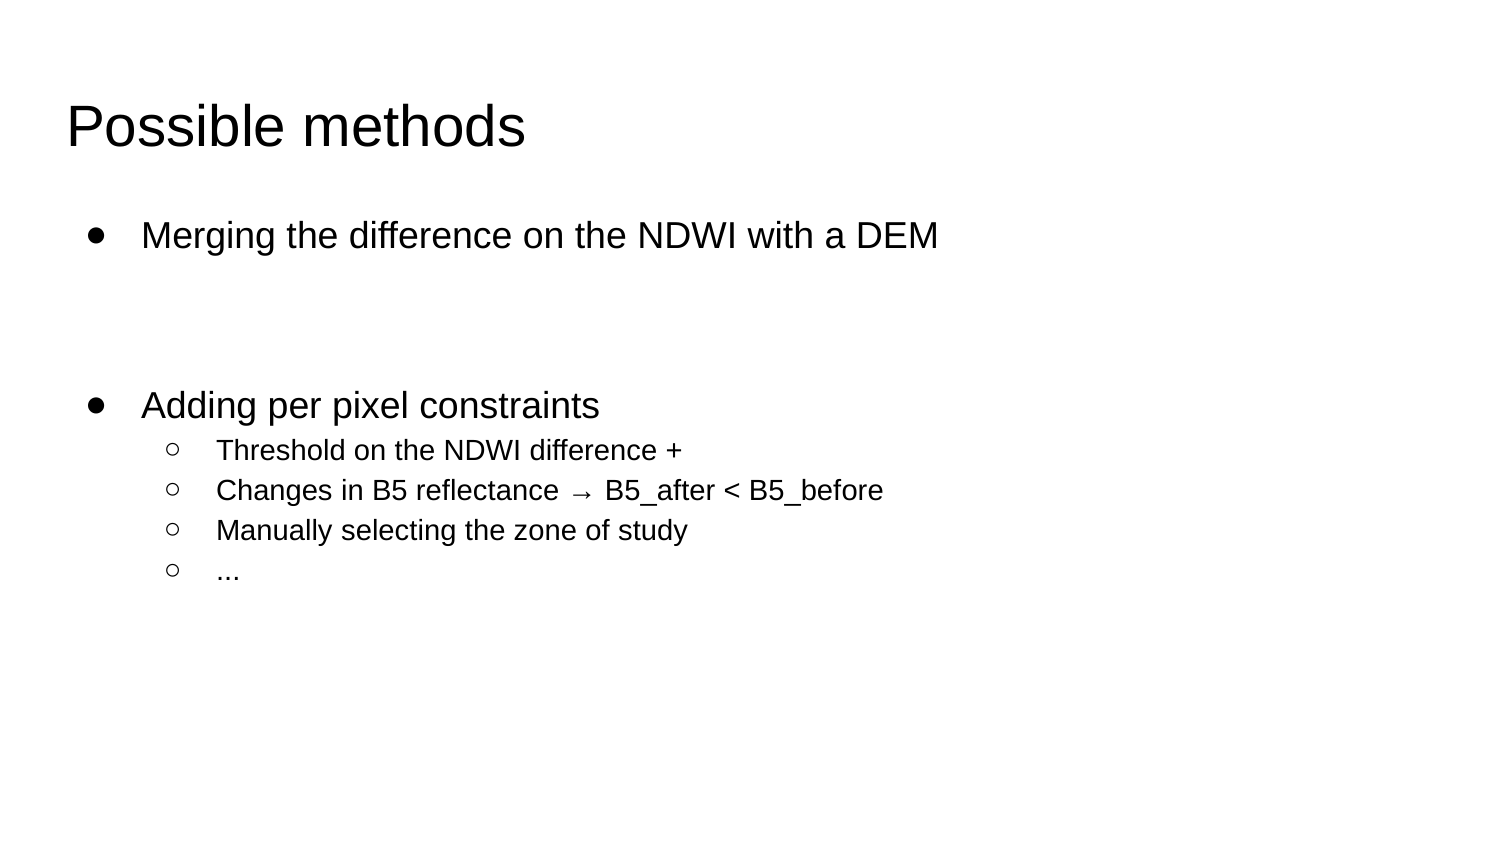

# Possible methods
Merging the difference on the NDWI with a DEM

Adding per pixel constraints
Threshold on the NDWI difference +
Changes in B5 reflectance → B5_after < B5_before
Manually selecting the zone of study
...